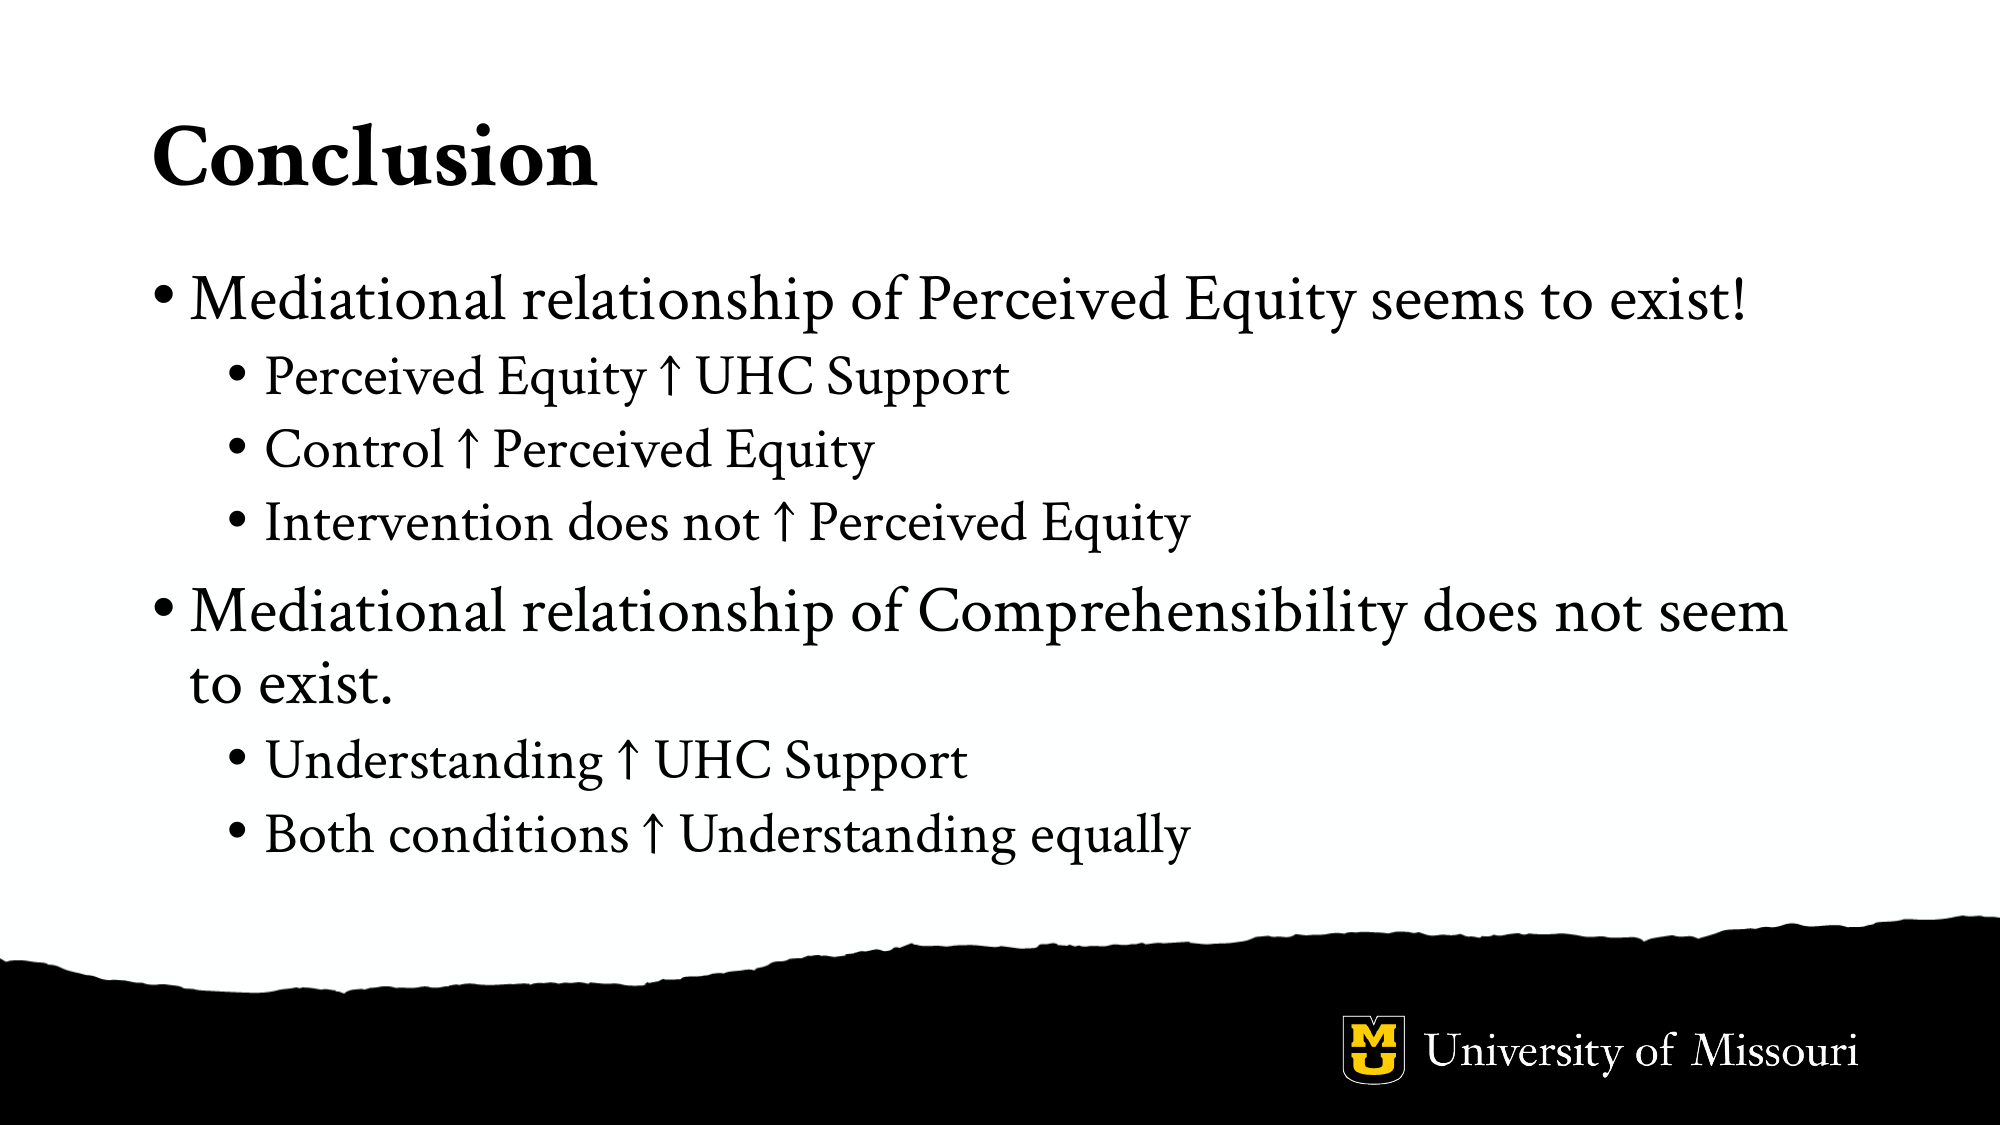

# Conclusion
Mediational relationship of Perceived Equity seems to exist!
Perceived Equity ↑ UHC Support
Control ↑ Perceived Equity
Intervention does not ↑ Perceived Equity
Mediational relationship of Comprehensibility does not seem to exist.
Understanding ↑ UHC Support
Both conditions ↑ Understanding equally